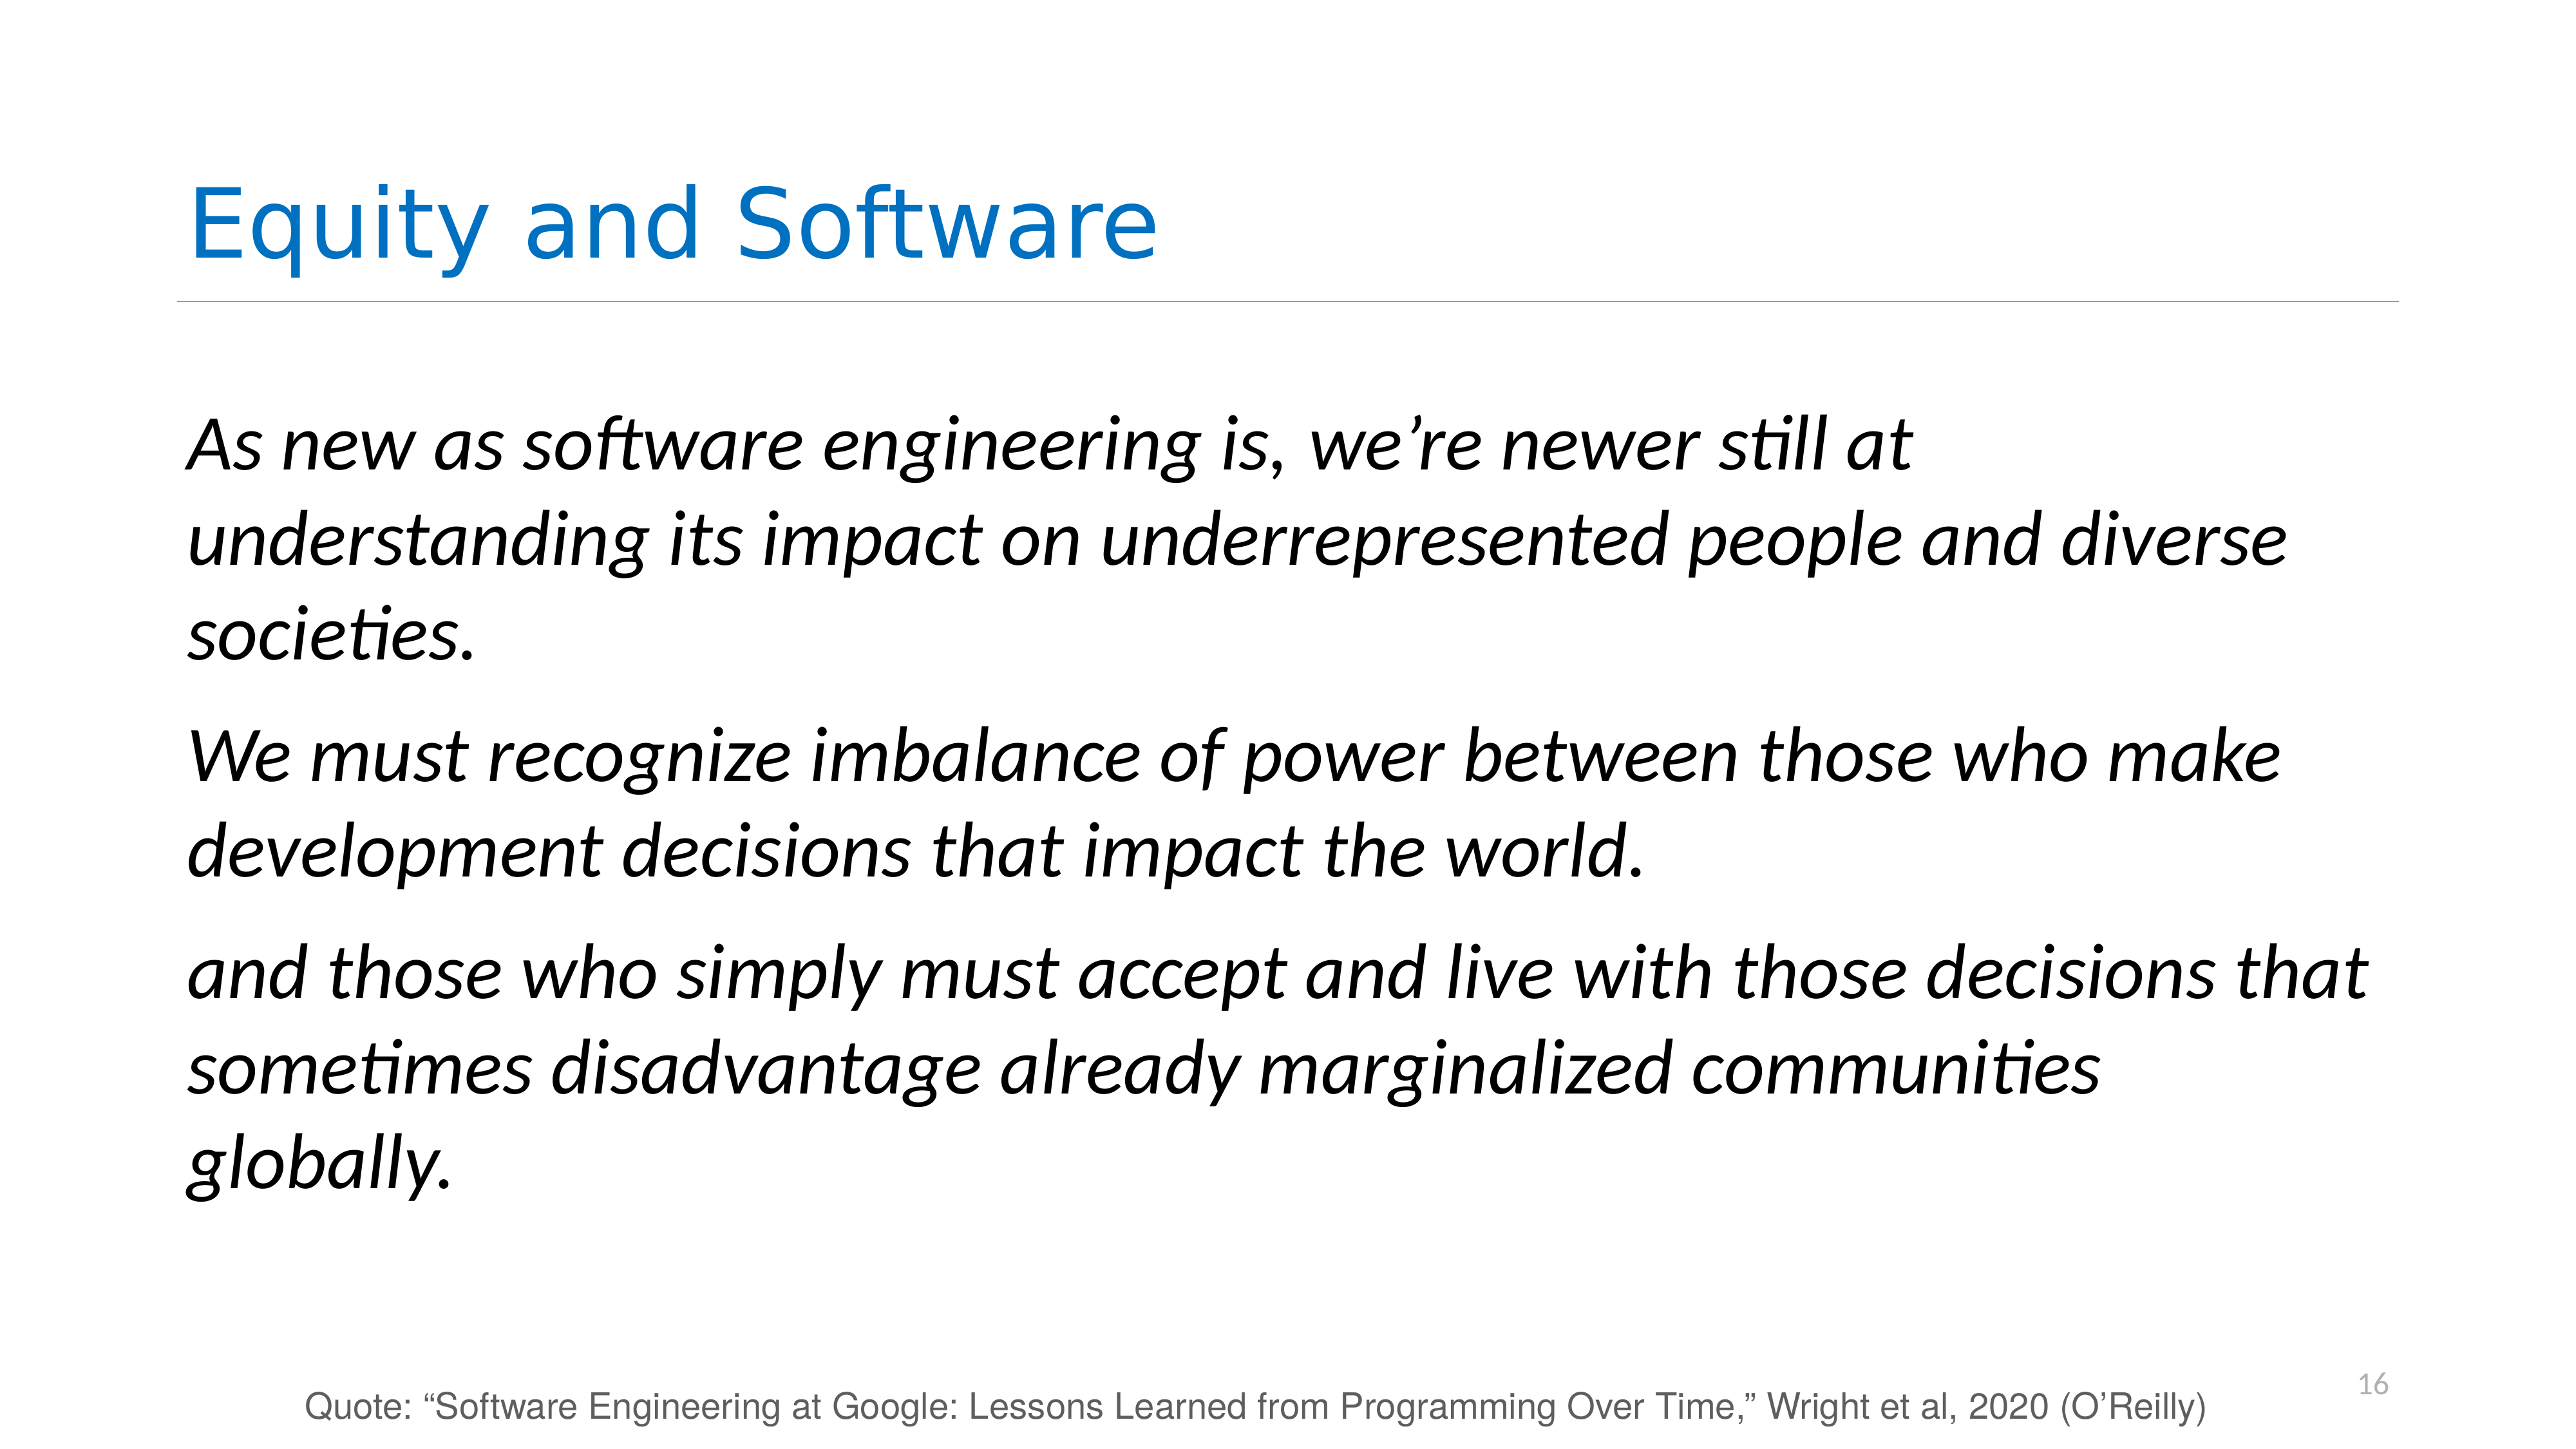

# Equity and Software
As new as software engineering is, we’re newer still at understanding its impact on underrepresented people and diverse societies.
We must recognize imbalance of power between those who make development decisions that impact the world.
and those who simply must accept and live with those decisions that sometimes disadvantage already marginalized communities globally.
16
Quote: “Software Engineering at Google: Lessons Learned from Programming Over Time,” Wright et al, 2020 (O’Reilly)